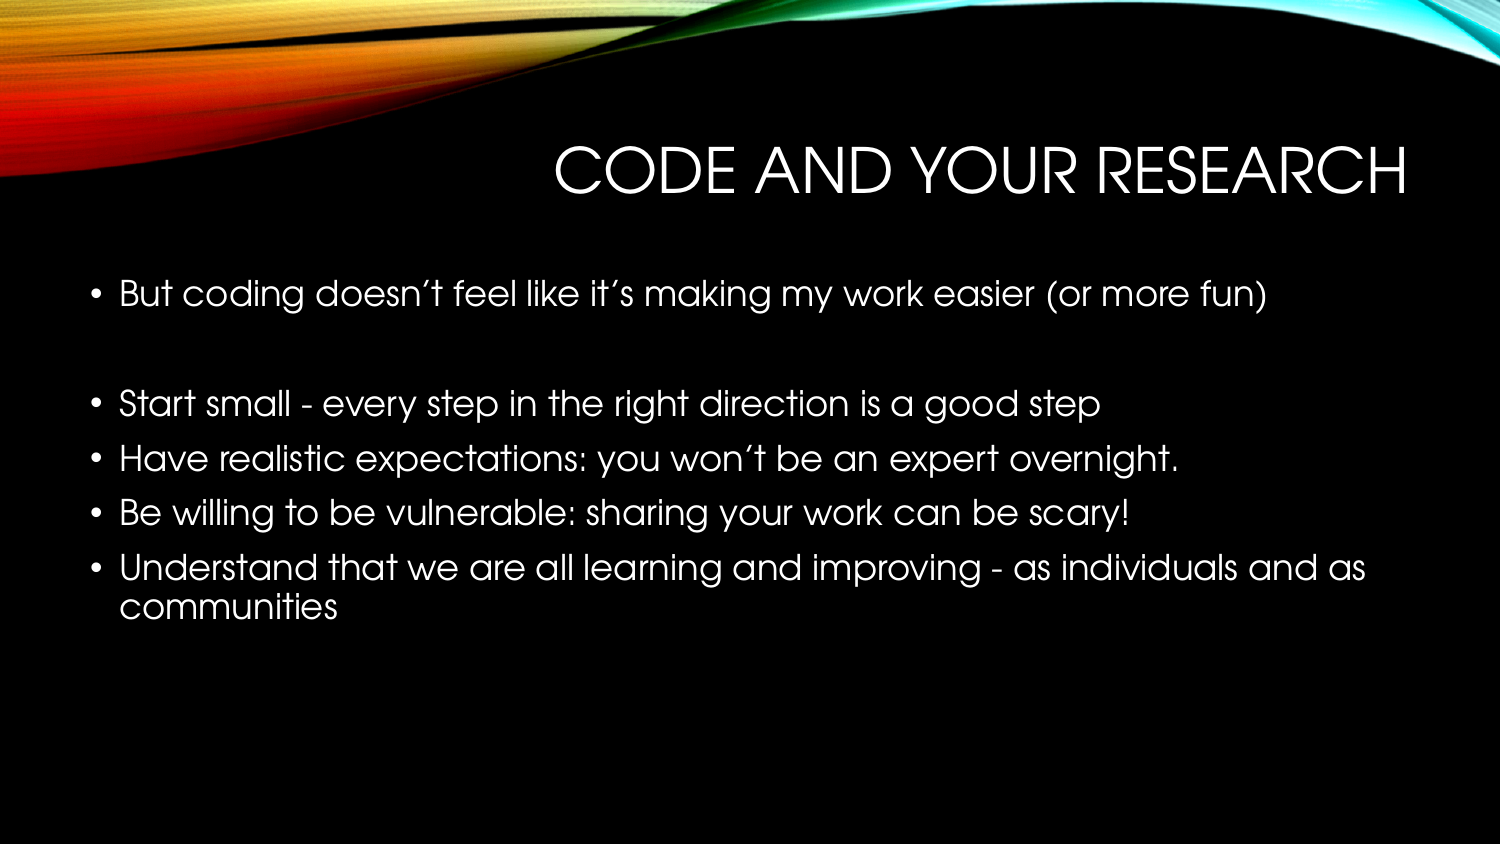

# CODE AND YOUR RESEARCH
But coding doesn’t feel like it’s making my work easier (or more fun)

Start small - every step in the right direction is a good step
Have realistic expectations: you won’t be an expert overnight.
Be willing to be vulnerable: sharing your work can be scary!
Understand that we are all learning and improving - as individuals and as communities